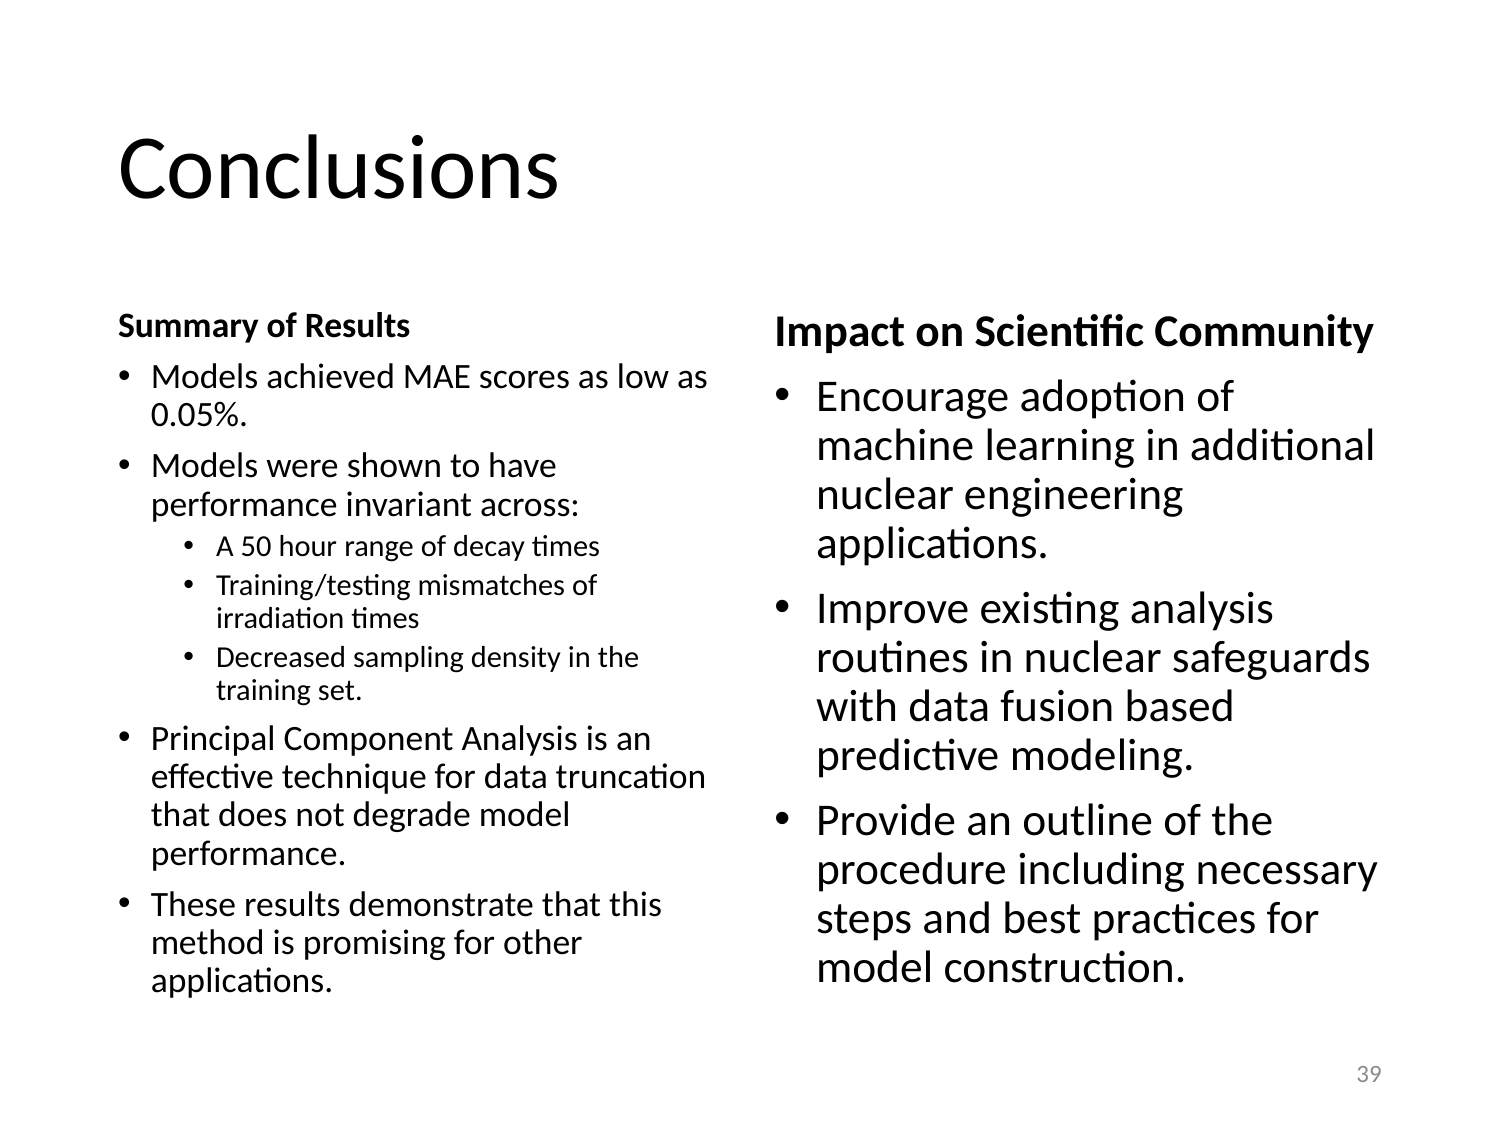

# Conclusions
Summary of Results
Models achieved MAE scores as low as 0.05%.
Models were shown to have performance invariant across:
A 50 hour range of decay times
Training/testing mismatches of irradiation times
Decreased sampling density in the training set.
Principal Component Analysis is an effective technique for data truncation that does not degrade model performance.
These results demonstrate that this method is promising for other applications.

Impact on Scientific Community
Encourage adoption of machine learning in additional nuclear engineering applications.
Improve existing analysis routines in nuclear safeguards with data fusion based predictive modeling.
Provide an outline of the procedure including necessary steps and best practices for model construction.

39